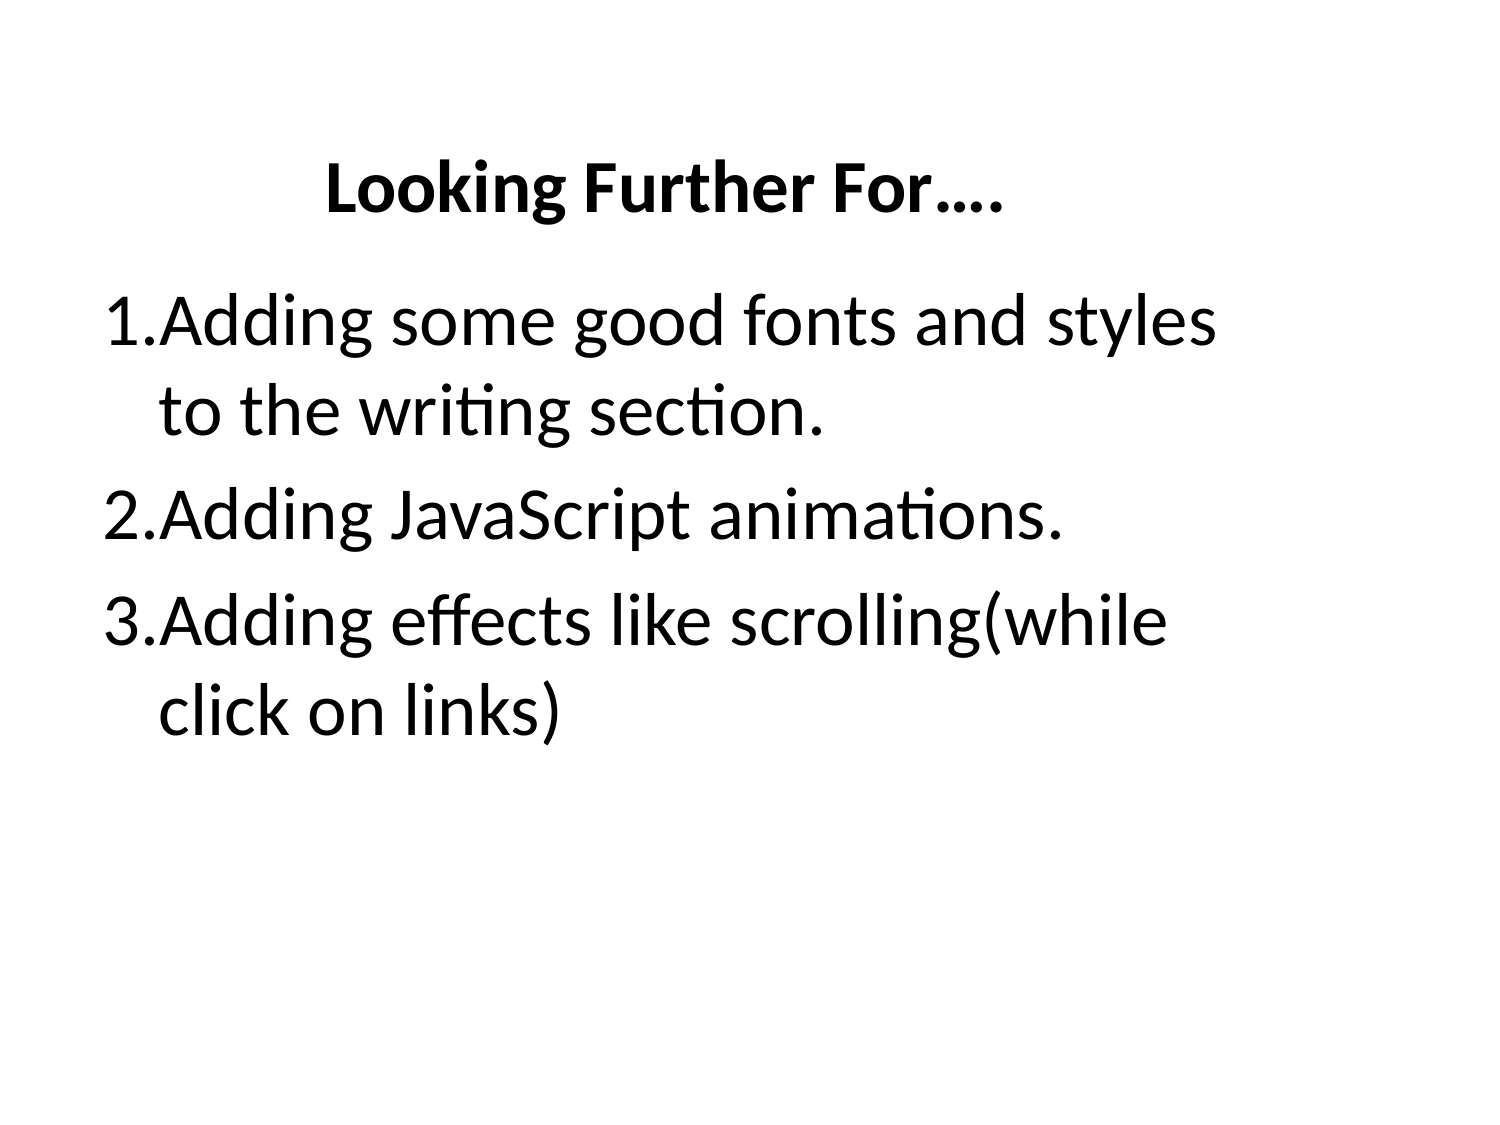

# Looking Further For….
Adding some good fonts and styles to the writing section.
Adding JavaScript animations.
Adding effects like scrolling(while click on links)